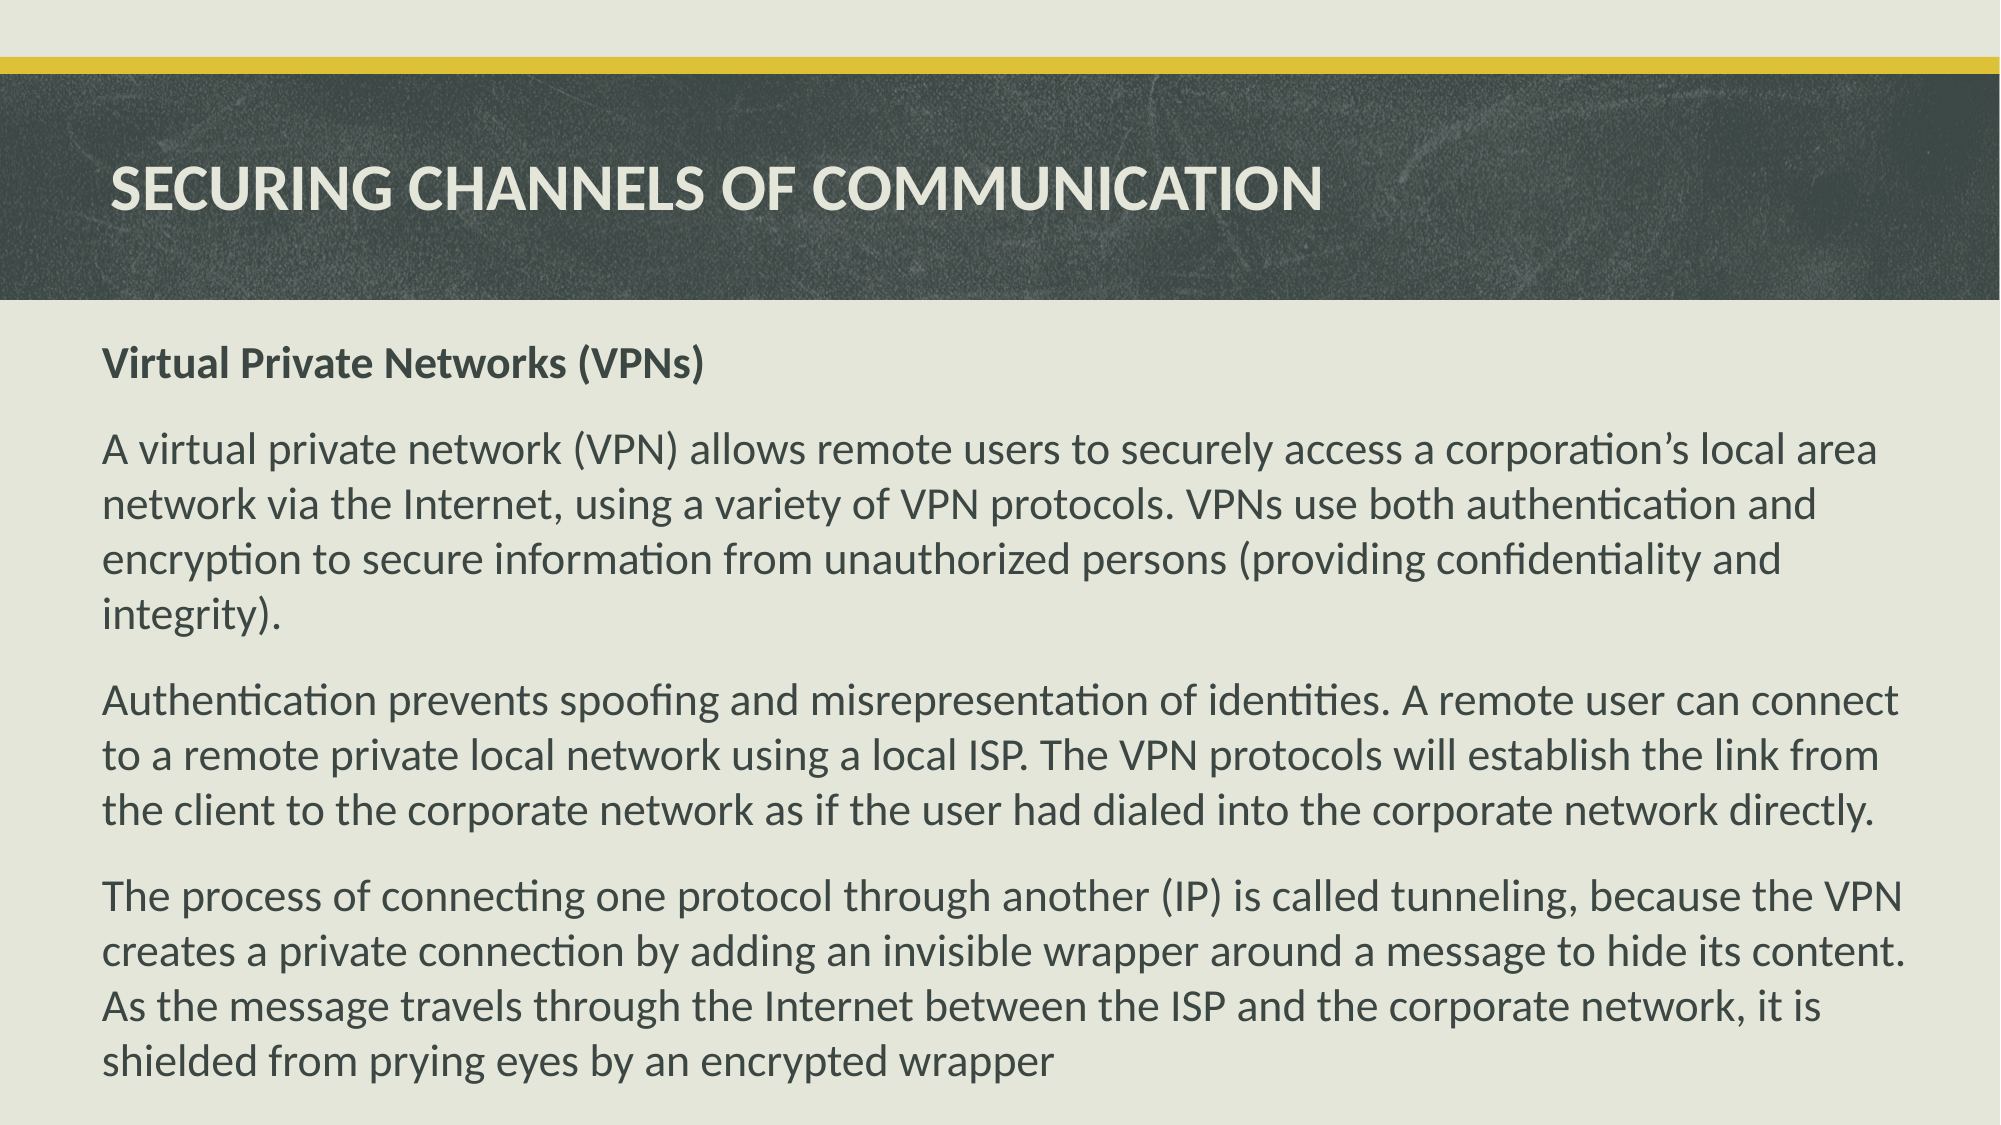

# SECURING CHANNELS OF COMMUNICATION
Virtual Private Networks (VPNs)
A virtual private network (VPN) allows remote users to securely access a corporation’s local area network via the Internet, using a variety of VPN protocols. VPNs use both authentication and encryption to secure information from unauthorized persons (providing confidentiality and integrity).
Authentication prevents spoofing and misrepresentation of identities. A remote user can connect to a remote private local network using a local ISP. The VPN protocols will establish the link from the client to the corporate network as if the user had dialed into the corporate network directly.
The process of connecting one protocol through another (IP) is called tunneling, because the VPN creates a private connection by adding an invisible wrapper around a message to hide its content. As the message travels through the Internet between the ISP and the corporate network, it is shielded from prying eyes by an encrypted wrapper